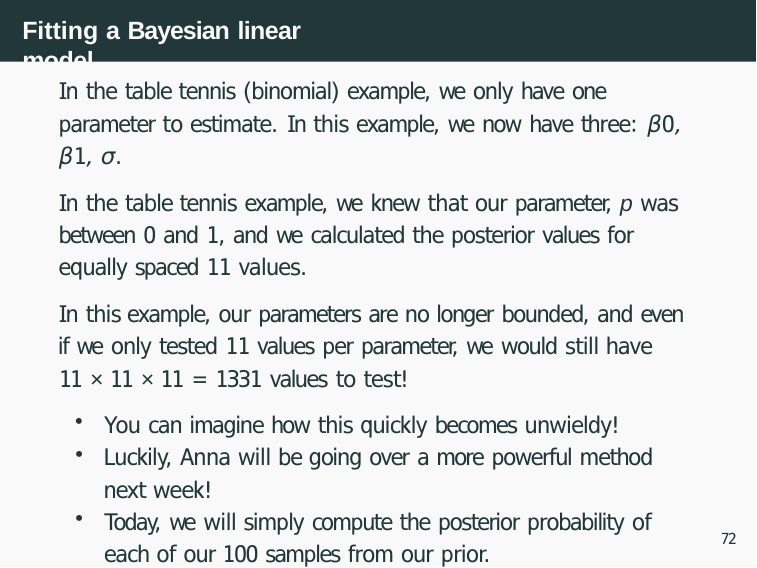

# Fitting a Bayesian linear model
In the table tennis (binomial) example, we only have one parameter to estimate. In this example, we now have three: β0, β1, σ.
In the table tennis example, we knew that our parameter, p was between 0 and 1, and we calculated the posterior values for equally spaced 11 values.
In this example, our parameters are no longer bounded, and even if we only tested 11 values per parameter, we would still have
11 × 11 × 11 = 1331 values to test!
You can imagine how this quickly becomes unwieldy!
Luckily, Anna will be going over a more powerful method next week!
Today, we will simply compute the posterior probability of each of our 100 samples from our prior.
72